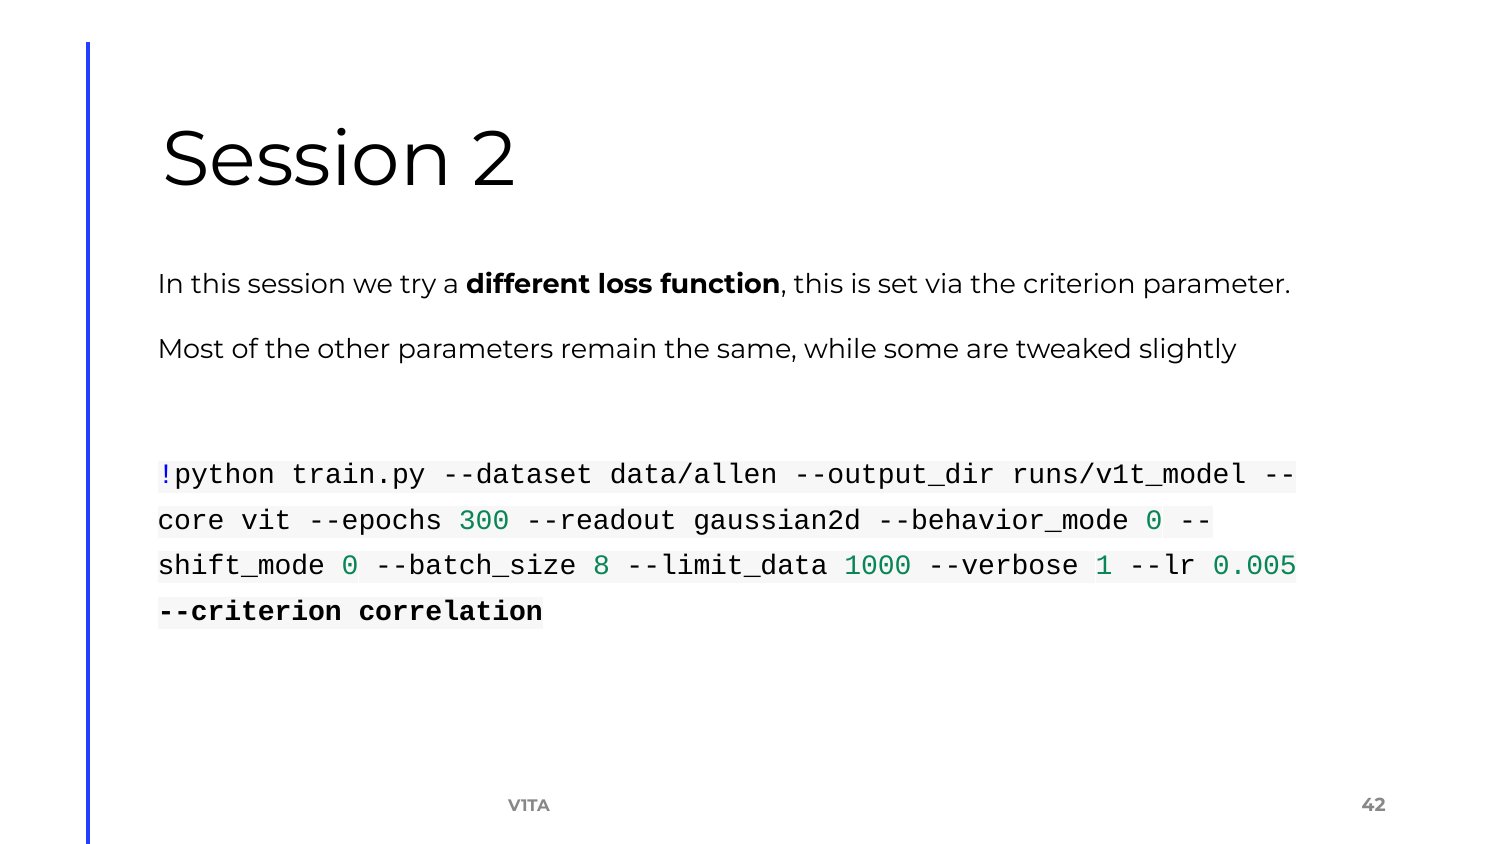

# Session 2
In this session we try a different loss function, this is set via the criterion parameter.

Most of the other parameters remain the same, while some are tweaked slightly

!python train.py --dataset data/allen --output_dir runs/v1t_model --core vit --epochs 300 --readout gaussian2d --behavior_mode 0 --shift_mode 0 --batch_size 8 --limit_data 1000 --verbose 1 --lr 0.005 --criterion correlation

V1TA
42